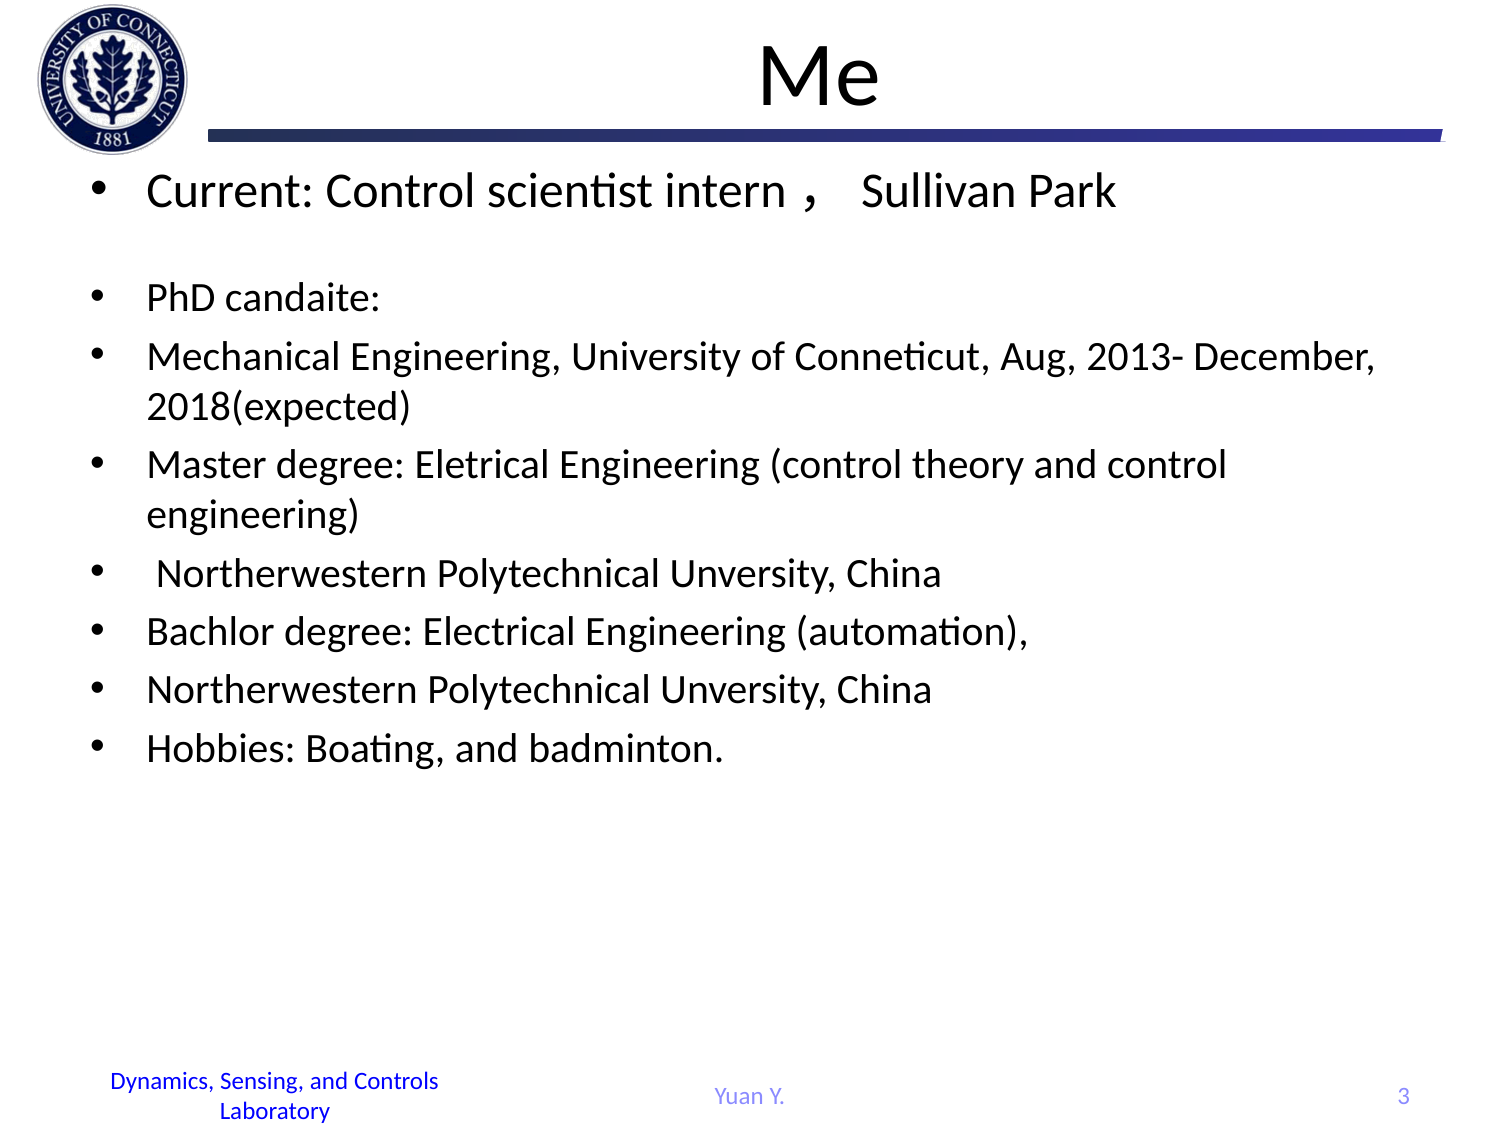

# Me
Current: Control scientist intern，Sullivan Park
PhD candaite:
Mechanical Engineering, University of Conneticut, Aug, 2013- December, 2018(expected)
Master degree: Eletrical Engineering (control theory and control engineering)
 Northerwestern Polytechnical Unversity, China
Bachlor degree: Electrical Engineering (automation),
Northerwestern Polytechnical Unversity, China
Hobbies: Boating, and badminton.

Yuan Y.
3